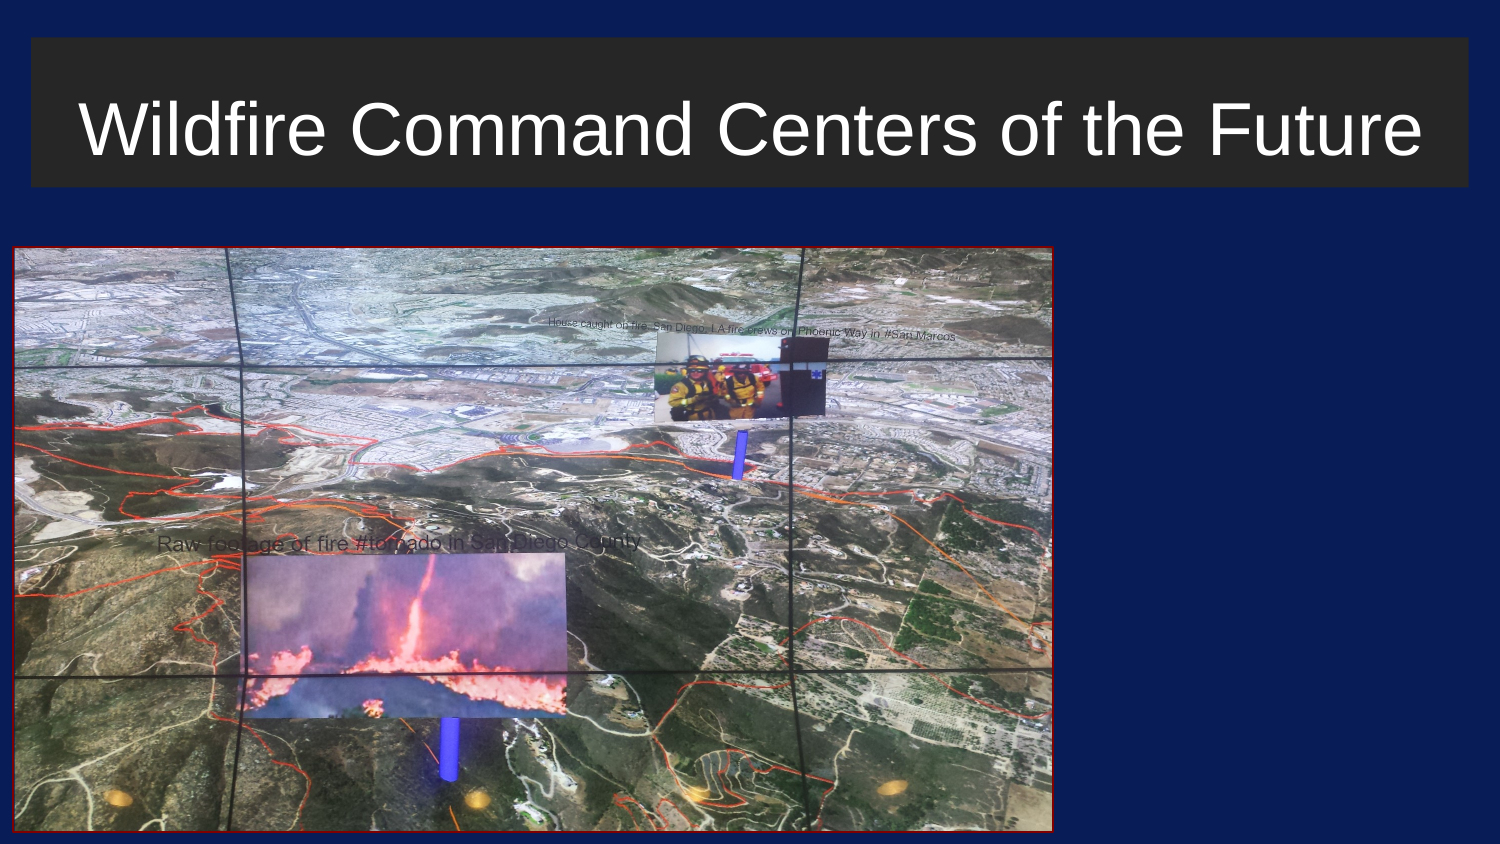

# Wildfire Command Centers of the Future